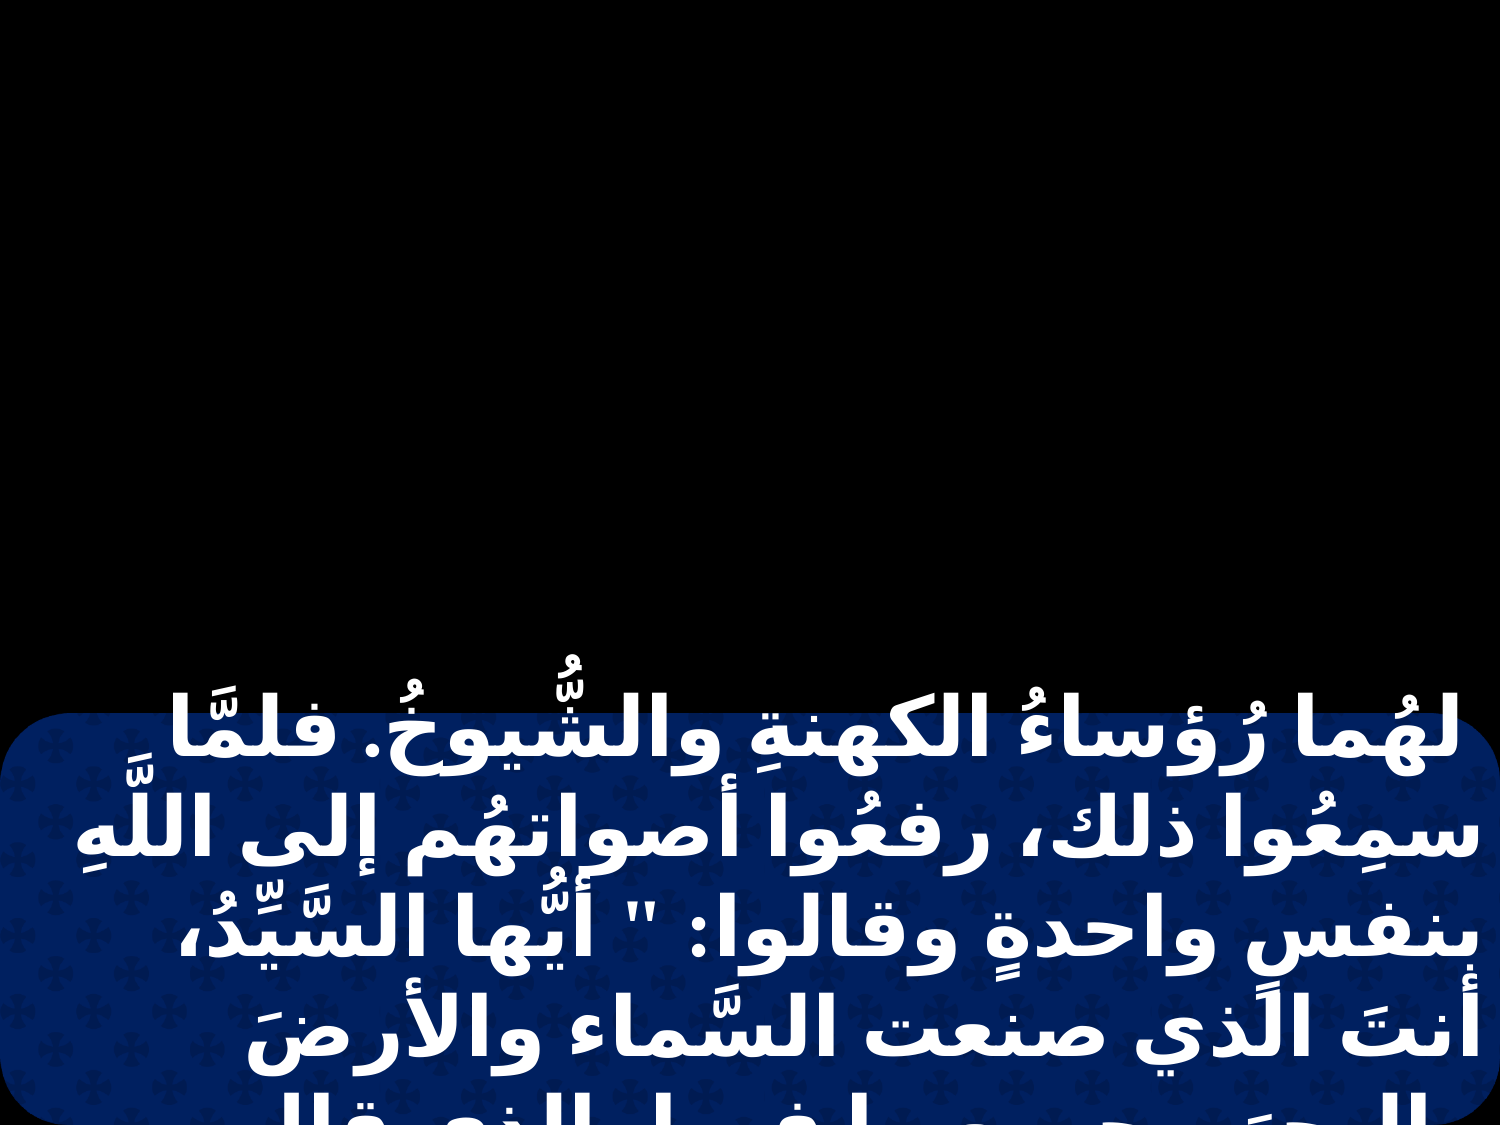

لهُما رُؤساءُ الكهنةِ والشُّيوخُ. فلمَّا سمِعُوا ذلك، رفعُوا أصواتهُم إلى اللَّهِ بنفسٍ واحدةٍ وقالوا: " أيُّها السَّيِّدُ، أنتَ الذي صنعت السَّماء والأرضَ والبحرَ وجميع ما فِيها، الذي قال بالرُوح